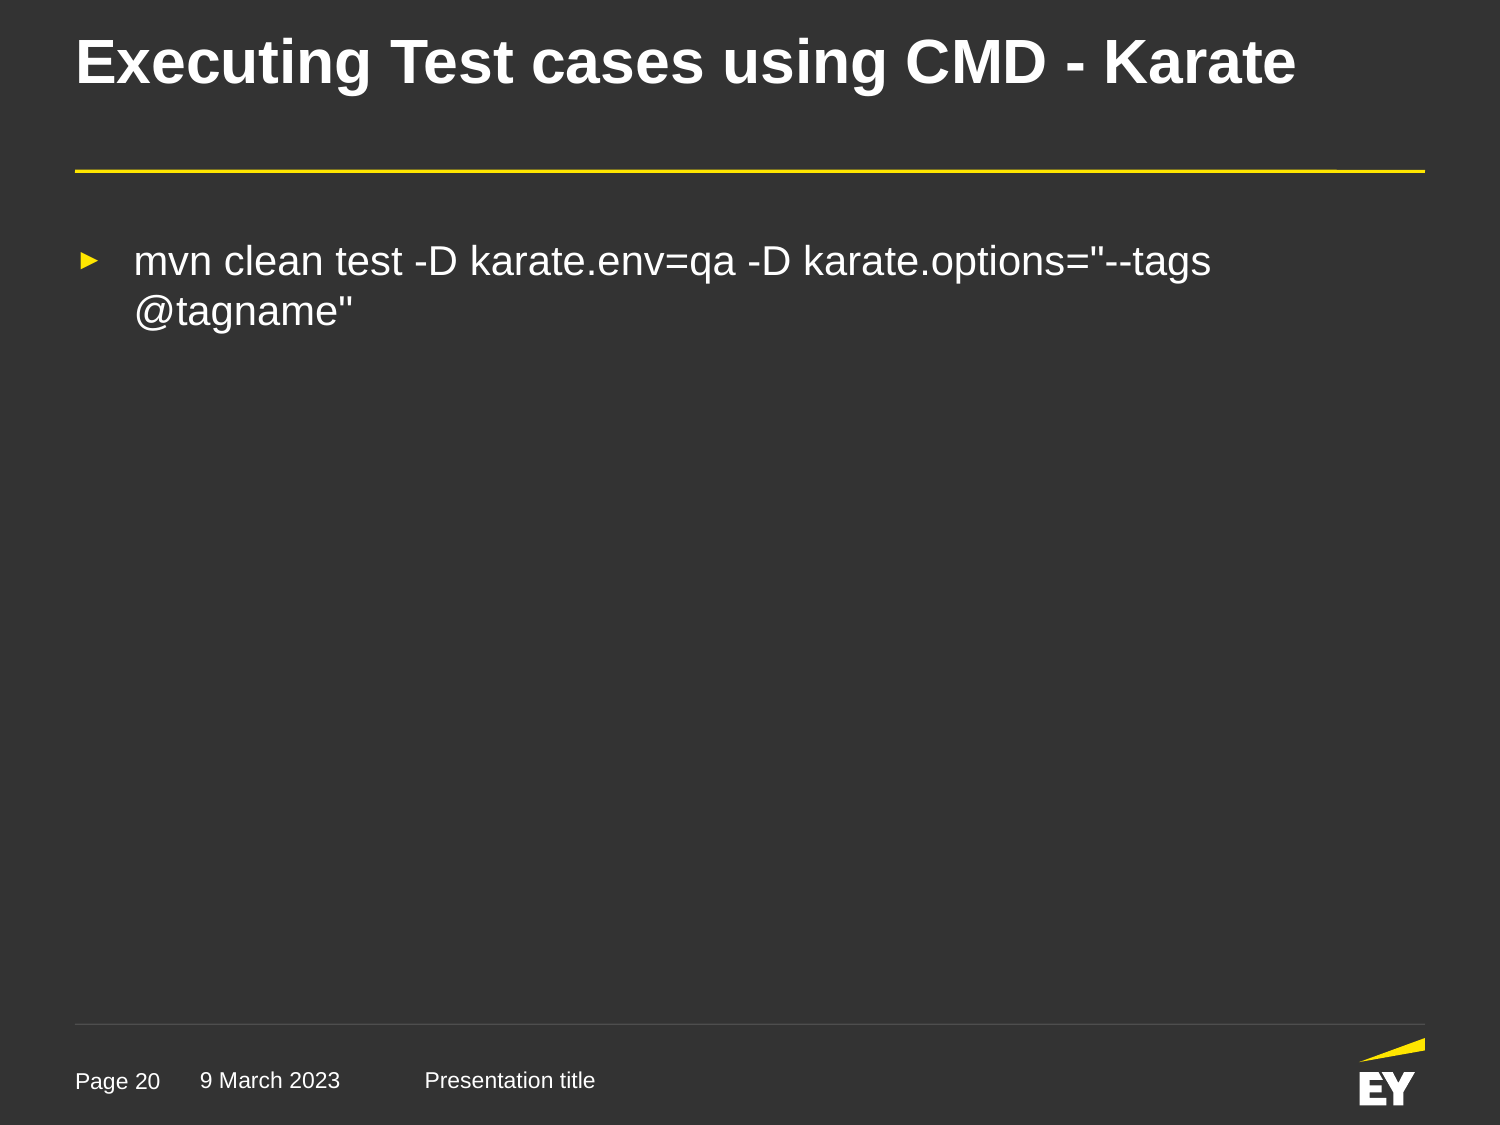

# Executing Test cases using CMD - Karate
mvn clean test -D karate.env=qa -D karate.options="--tags @tagname"